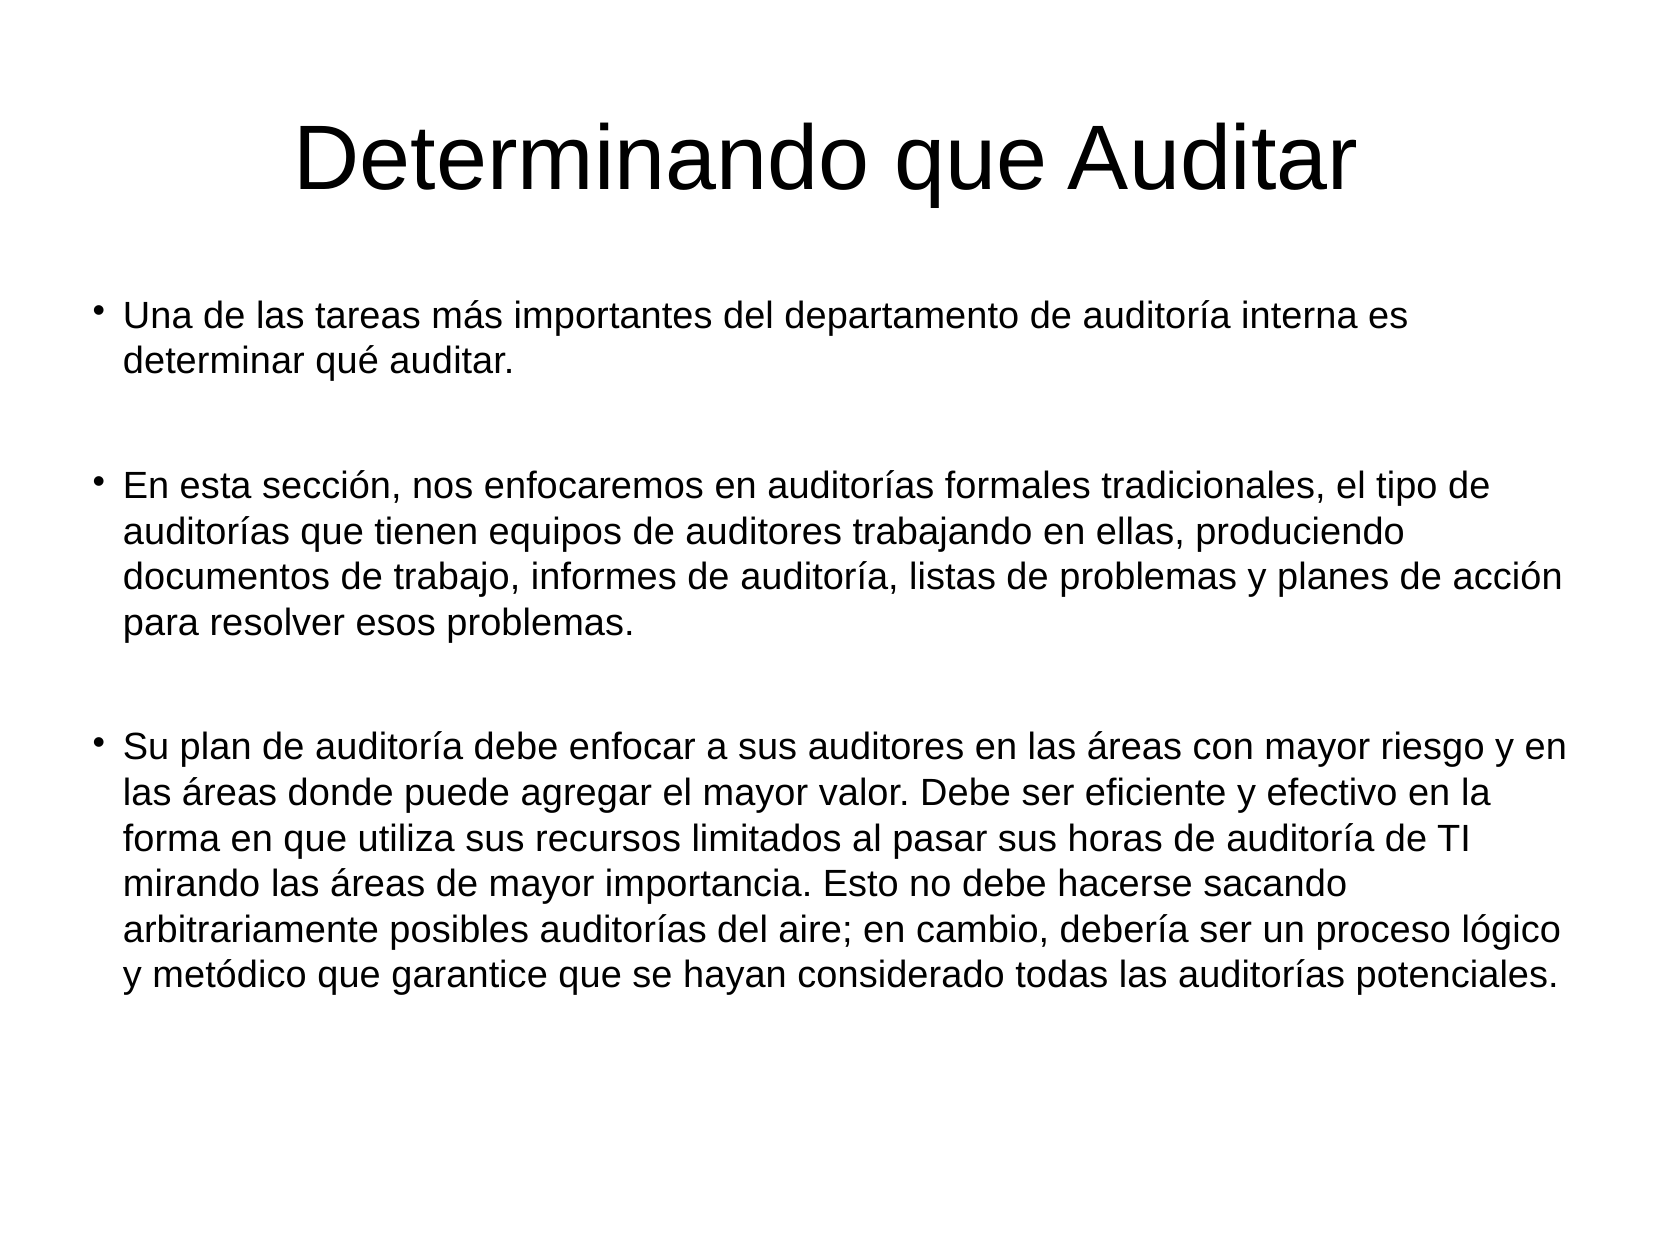

Determinando que Auditar
Una de las tareas más importantes del departamento de auditoría interna es determinar qué auditar.

En esta sección, nos enfocaremos en auditorías formales tradicionales, el tipo de auditorías que tienen equipos de auditores trabajando en ellas, produciendo documentos de trabajo, informes de auditoría, listas de problemas y planes de acción para resolver esos problemas.

Su plan de auditoría debe enfocar a sus auditores en las áreas con mayor riesgo y en las áreas donde puede agregar el mayor valor. Debe ser eficiente y efectivo en la forma en que utiliza sus recursos limitados al pasar sus horas de auditoría de TI mirando las áreas de mayor importancia. Esto no debe hacerse sacando arbitrariamente posibles auditorías del aire; en cambio, debería ser un proceso lógico y metódico que garantice que se hayan considerado todas las auditorías potenciales.